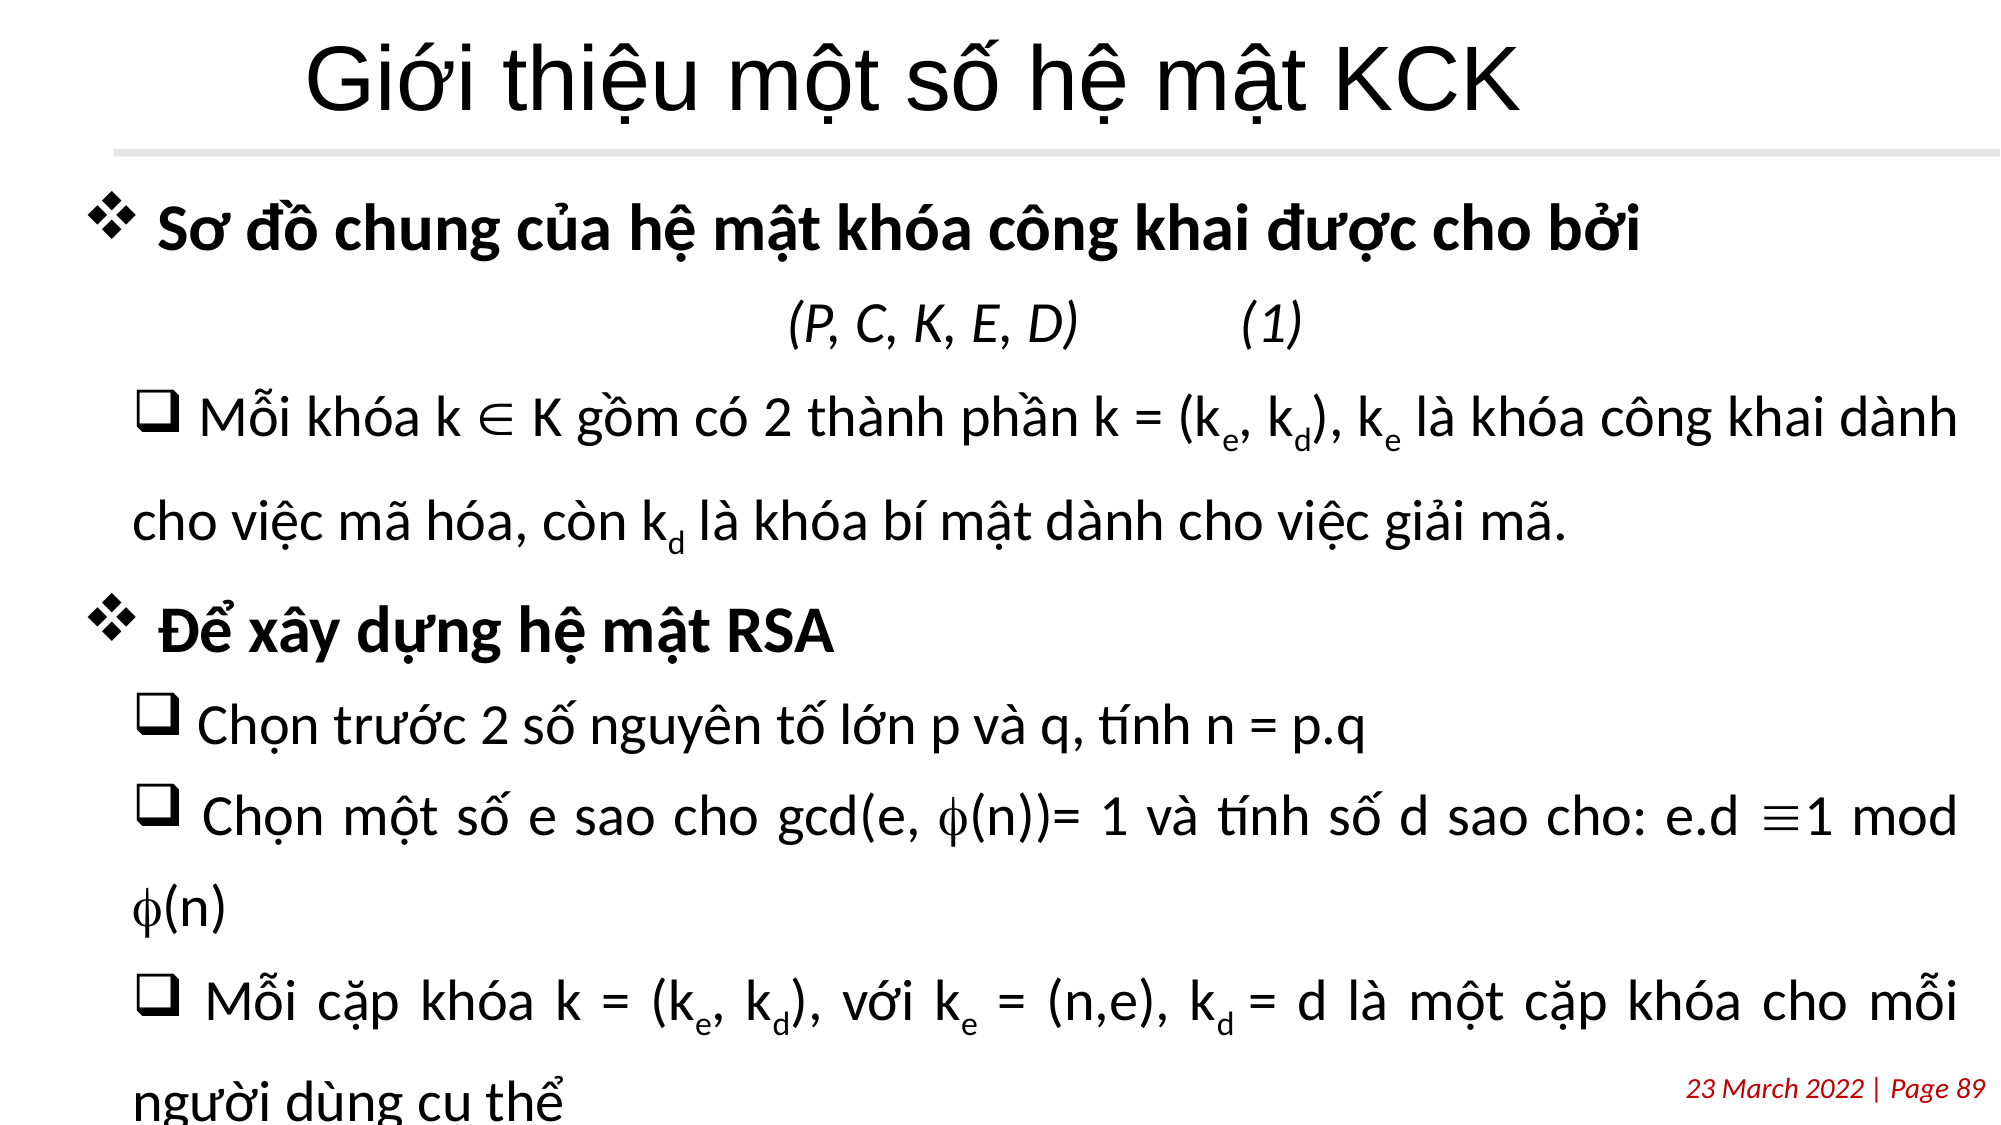

# Giới thiệu một số hệ mật KCK
Sơ đồ chung của hệ mật khóa công khai được cho bởi
(P, C, K, E, D)            (1)
 Mỗi khóa k ∈ K gồm có 2 thành phần k = (ke, kd), ke là khóa công khai dành cho việc mã hóa, còn kd là khóa bí mật dành cho việc giải mã.
Để xây dựng hệ mật RSA
 Chọn trước 2 số nguyên tố lớn p và q, tính n = p.q
 Chọn một số e sao cho gcd(e, φ(n))= 1 và tính số d sao cho: e.d ≡1 mod φ(n)
 Mỗi cặp khóa k = (ke, kd), với ke = (n,e), kd = d là một cặp khóa cho mỗi người dùng cụ thể